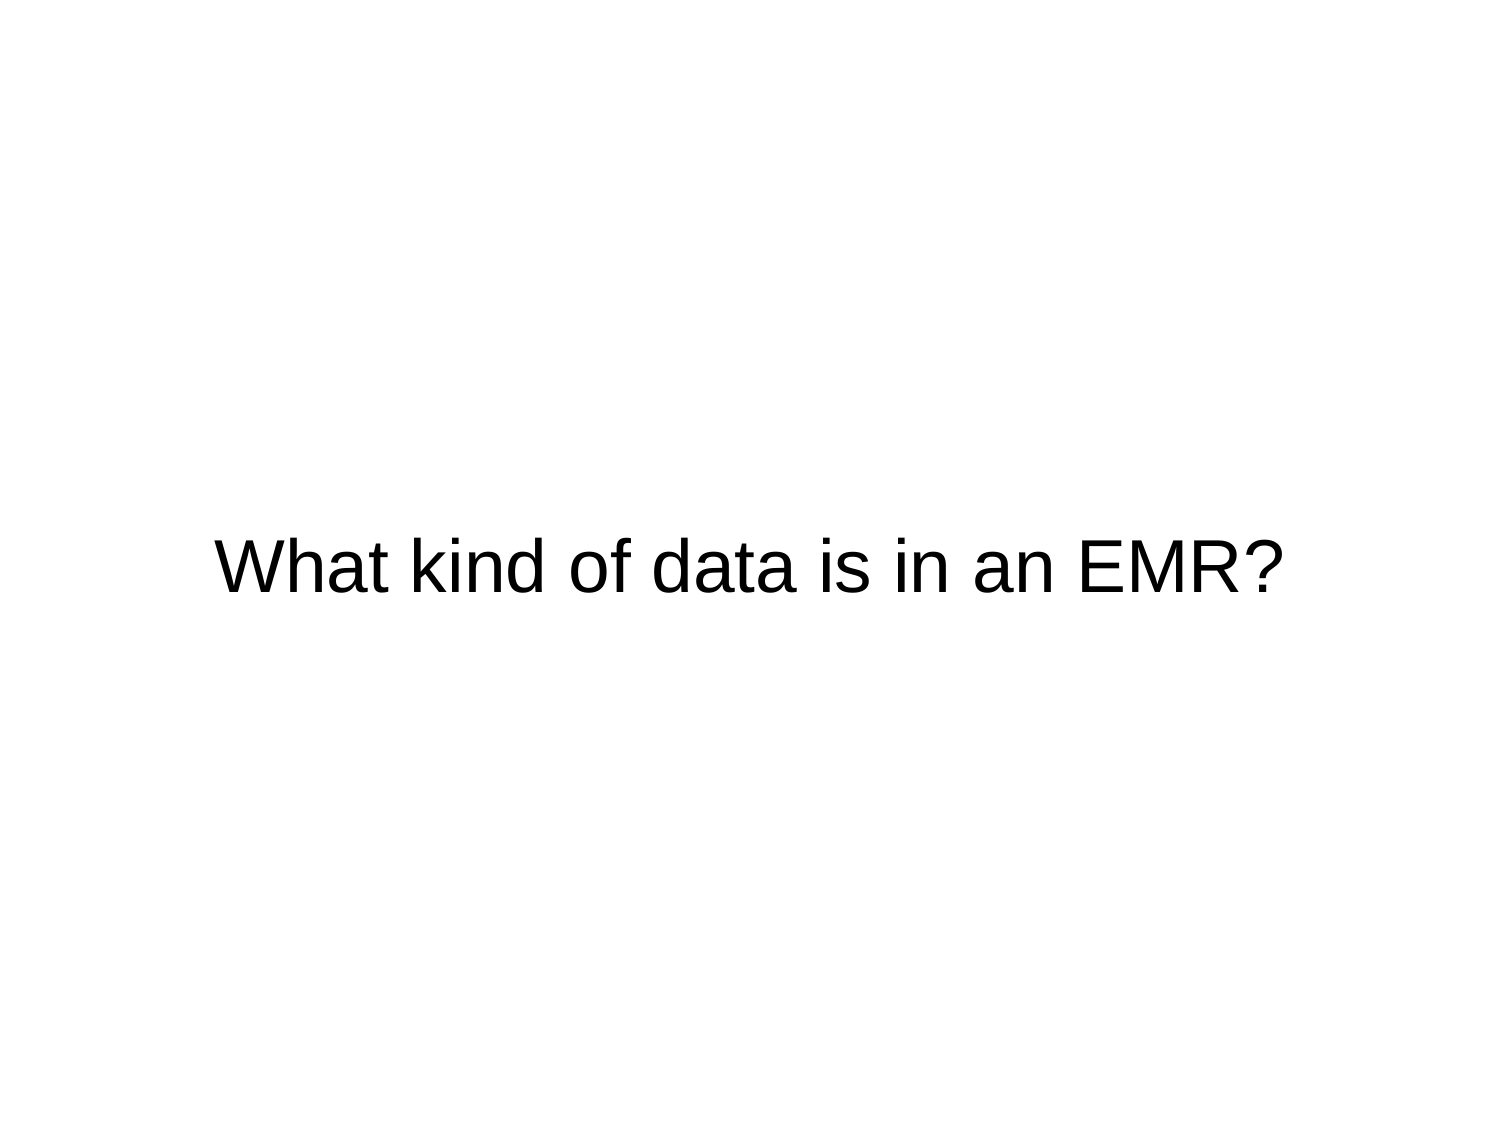

# What kind of data is in an EMR?